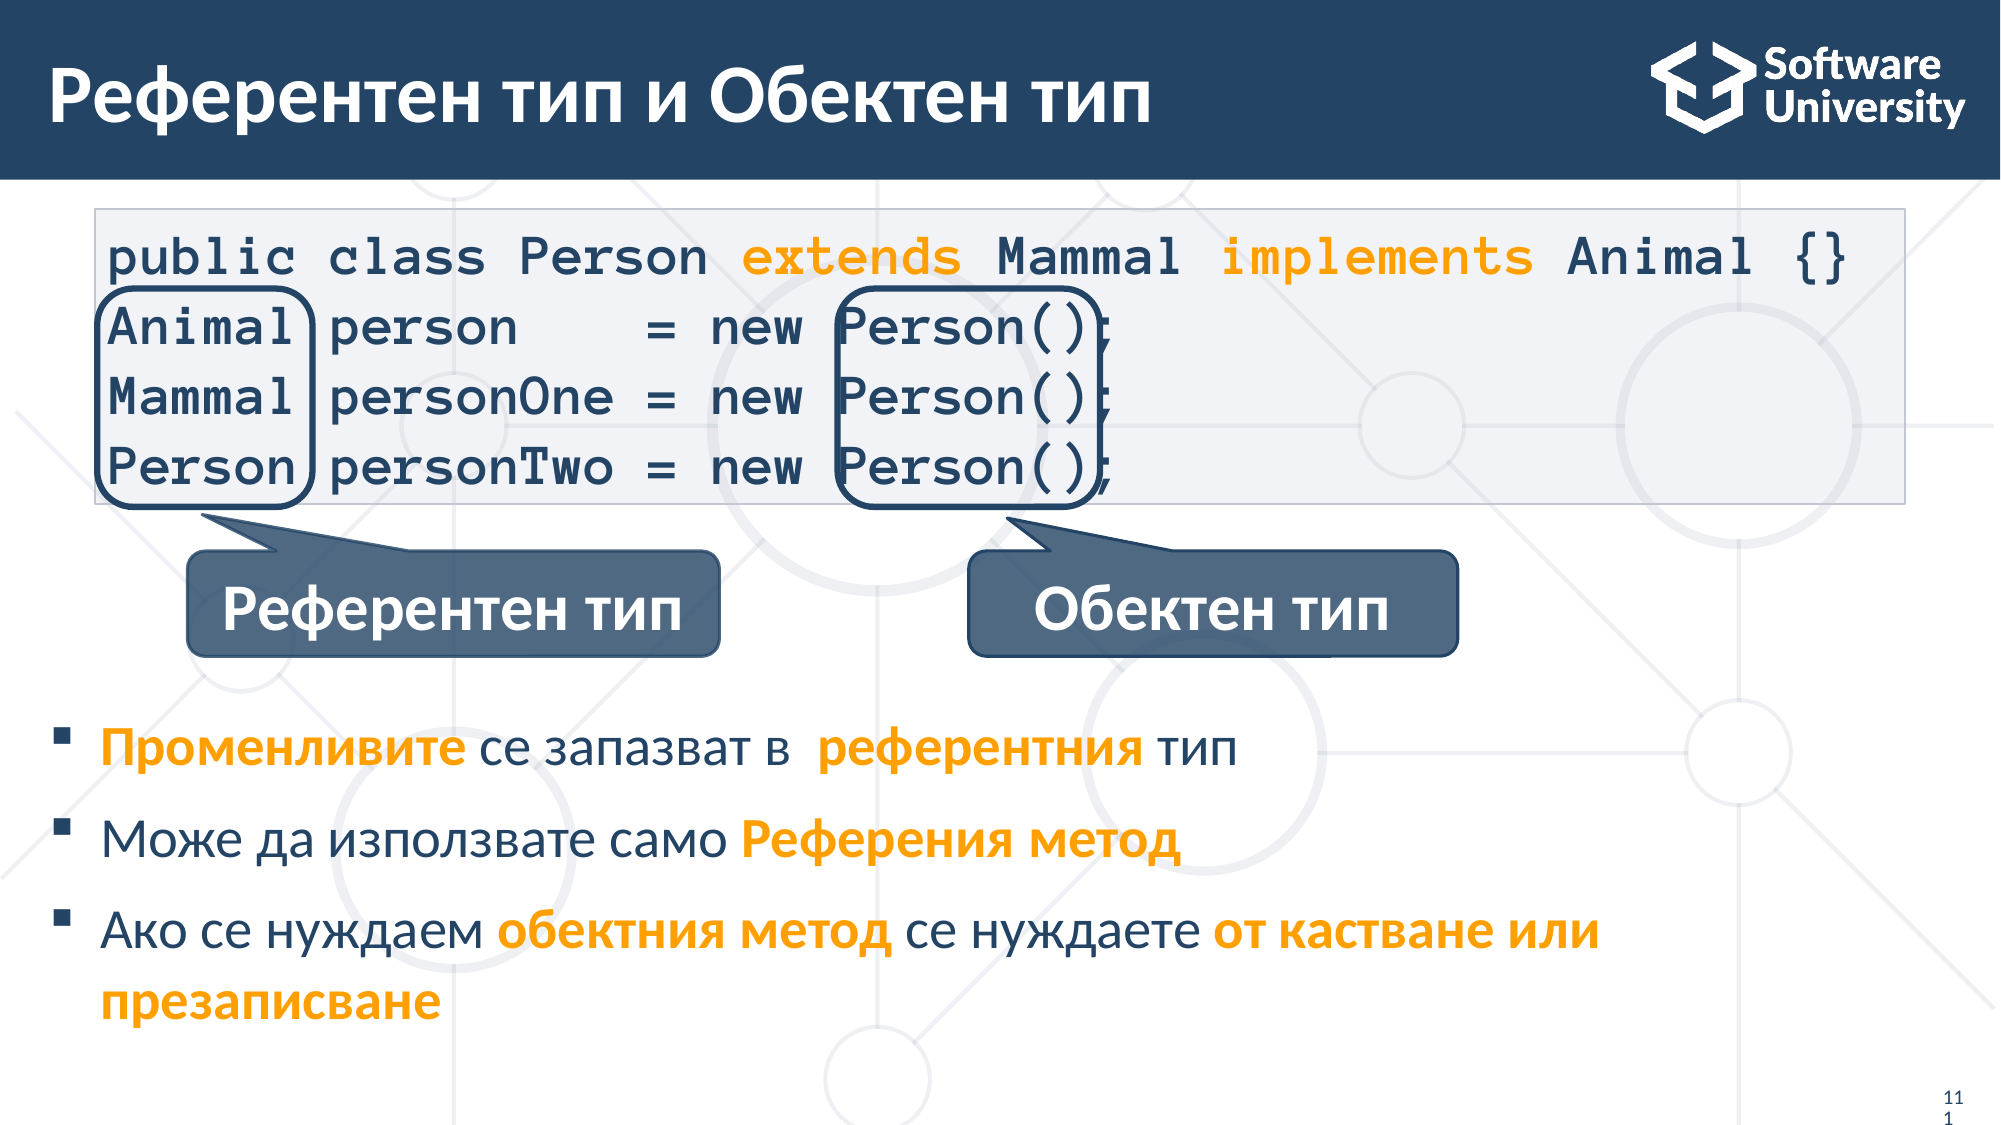

# Референтен тип и Обектен тип
public class Person extends Mammal implements Animal {}
Animal person    = new Person();
Mammal personOne = new Person();
Person personTwo = new Person();

Обектен тип
Референтен тип
Променливите се запазват в  референтния тип
Може да използвате само Референия метод
Ако се нуждаем обектния метод се нуждаете от кастване или презаписване
111